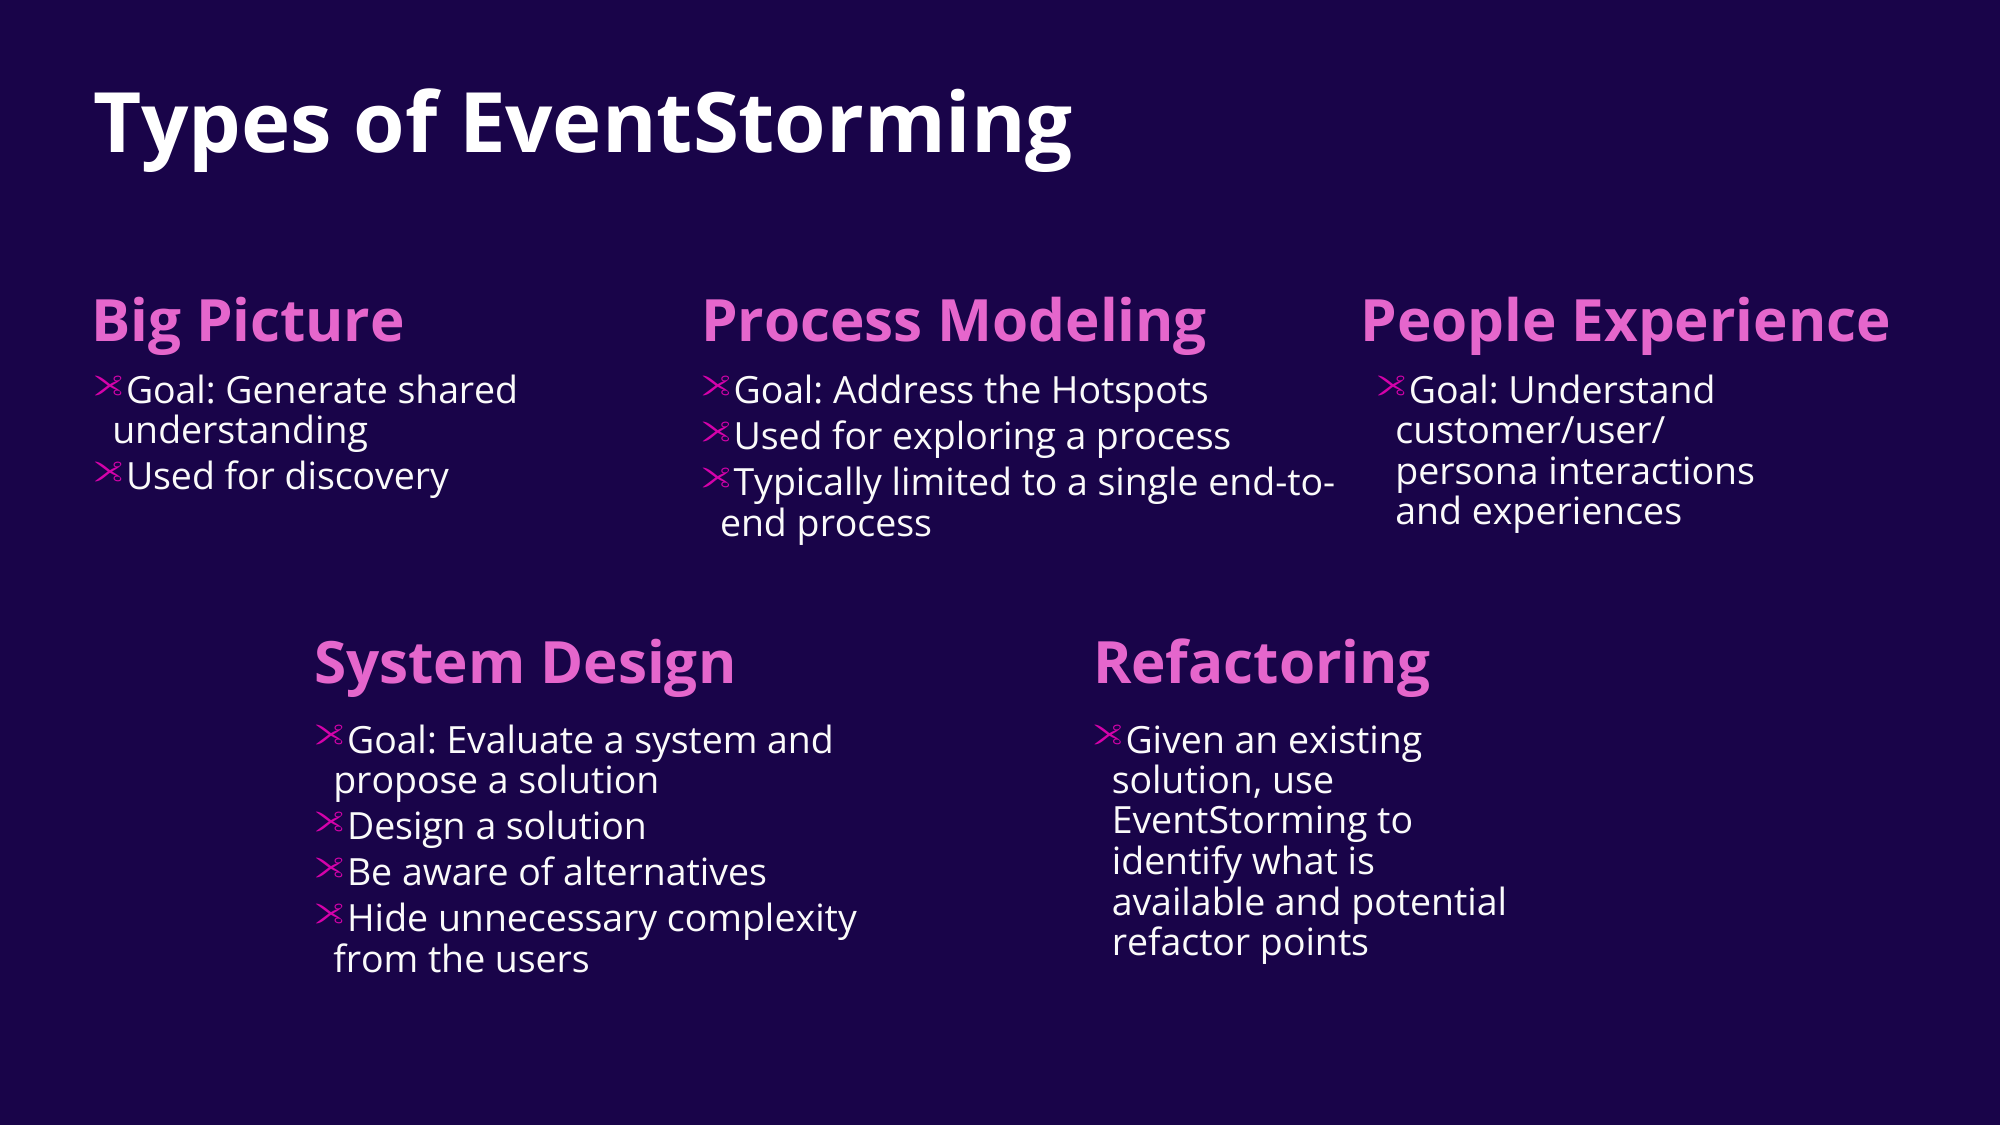

# Types of EventStorming
Big Picture
Process Modeling
People Experience
Goal: Generate shared understanding
Used for discovery
Goal: Address the Hotspots
Used for exploring a process
Typically limited to a single end-to-end process
Goal: Understand customer/user/
persona interactions and experiences
System Design
Refactoring
Goal: Evaluate a system and propose a solution
Design a solution
Be aware of alternatives
Hide unnecessary complexity from the users
Given an existing solution, use EventStorming to identify what is available and potential refactor points